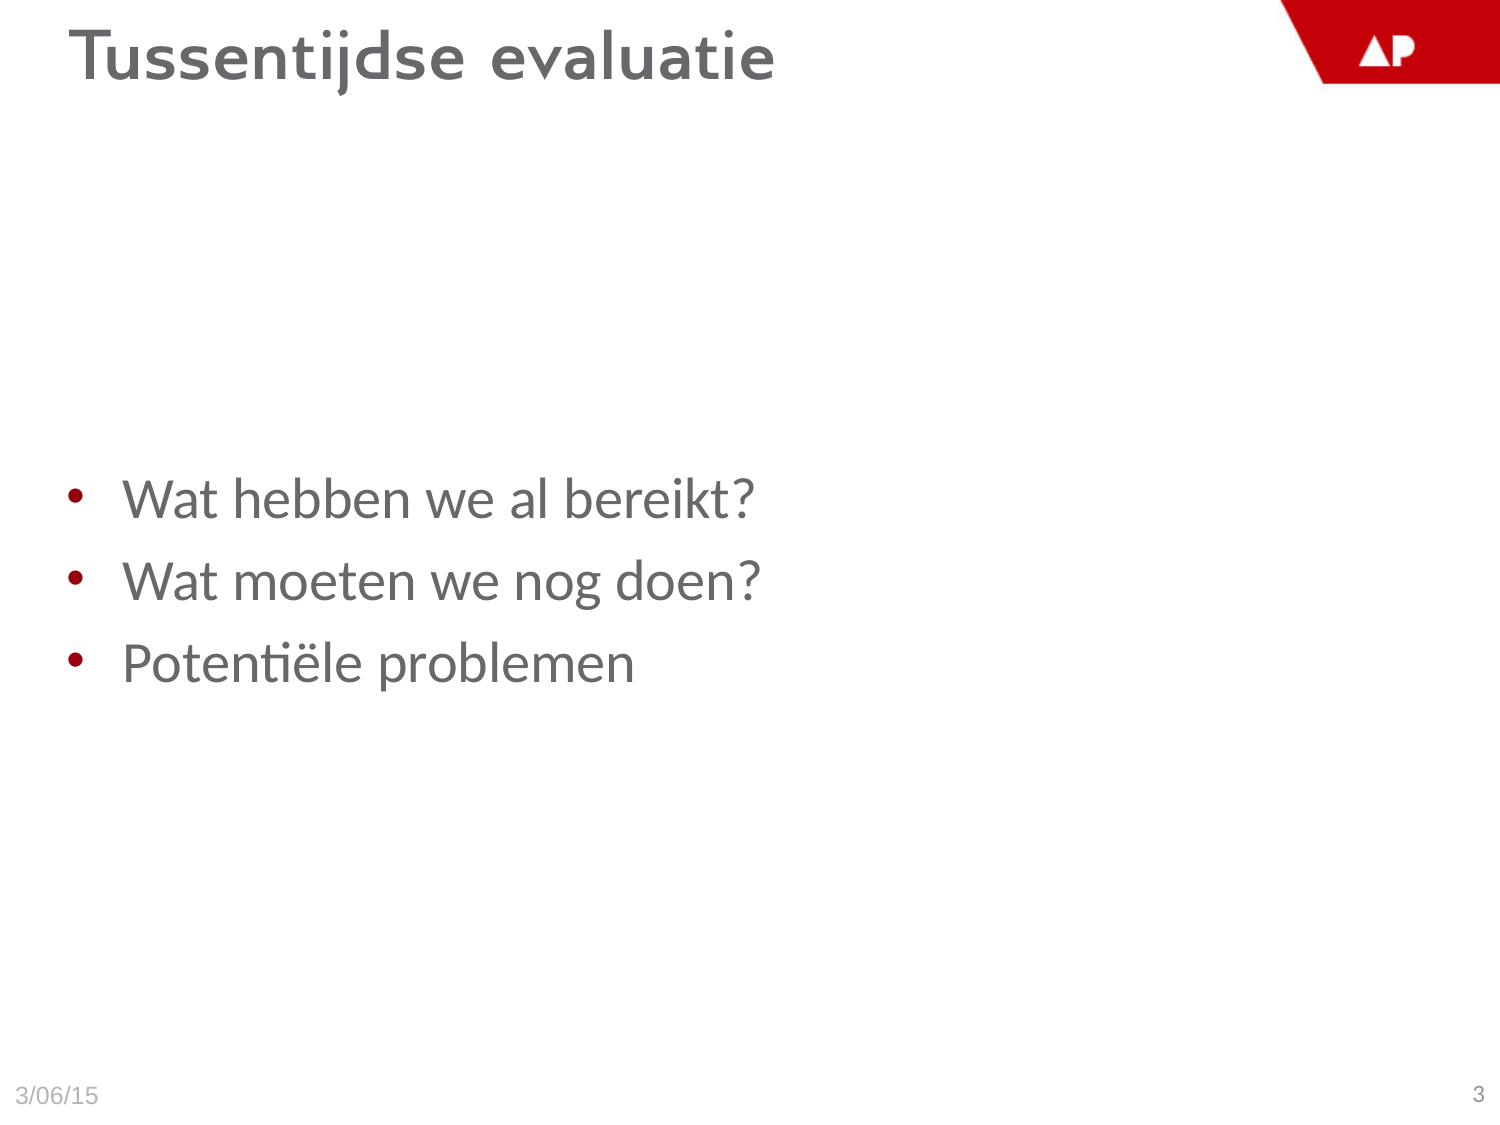

# Tussentijdse evaluatie

Wat hebben we al bereikt?
Wat moeten we nog doen?
Potentiële problemen
3
3/06/15